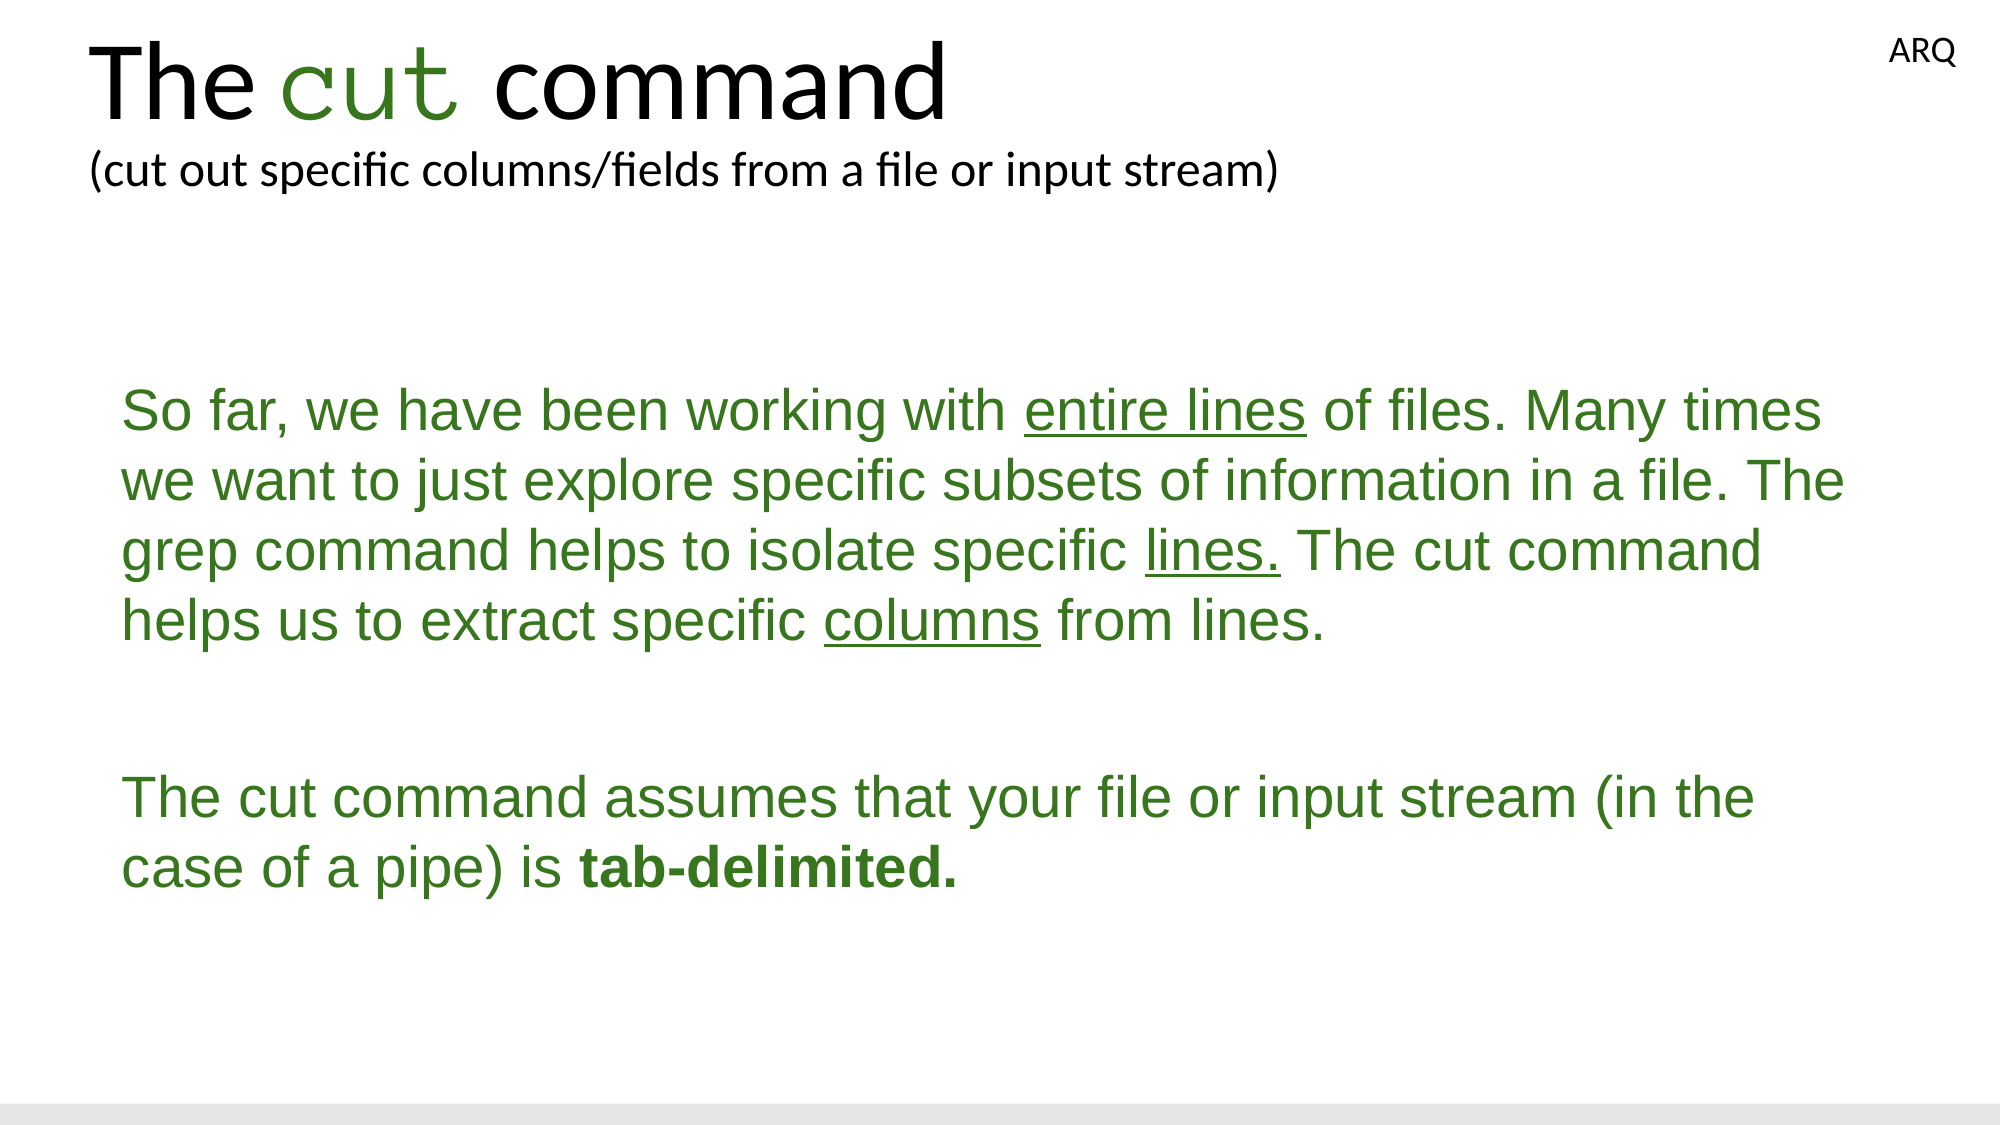

ARQ
# The cut command
(cut out specific columns/fields from a file or input stream)
So far, we have been working with entire lines of files. Many times we want to just explore specific subsets of information in a file. The grep command helps to isolate specific lines. The cut command helps us to extract specific columns from lines.

The cut command assumes that your file or input stream (in the case of a pipe) is tab-delimited.